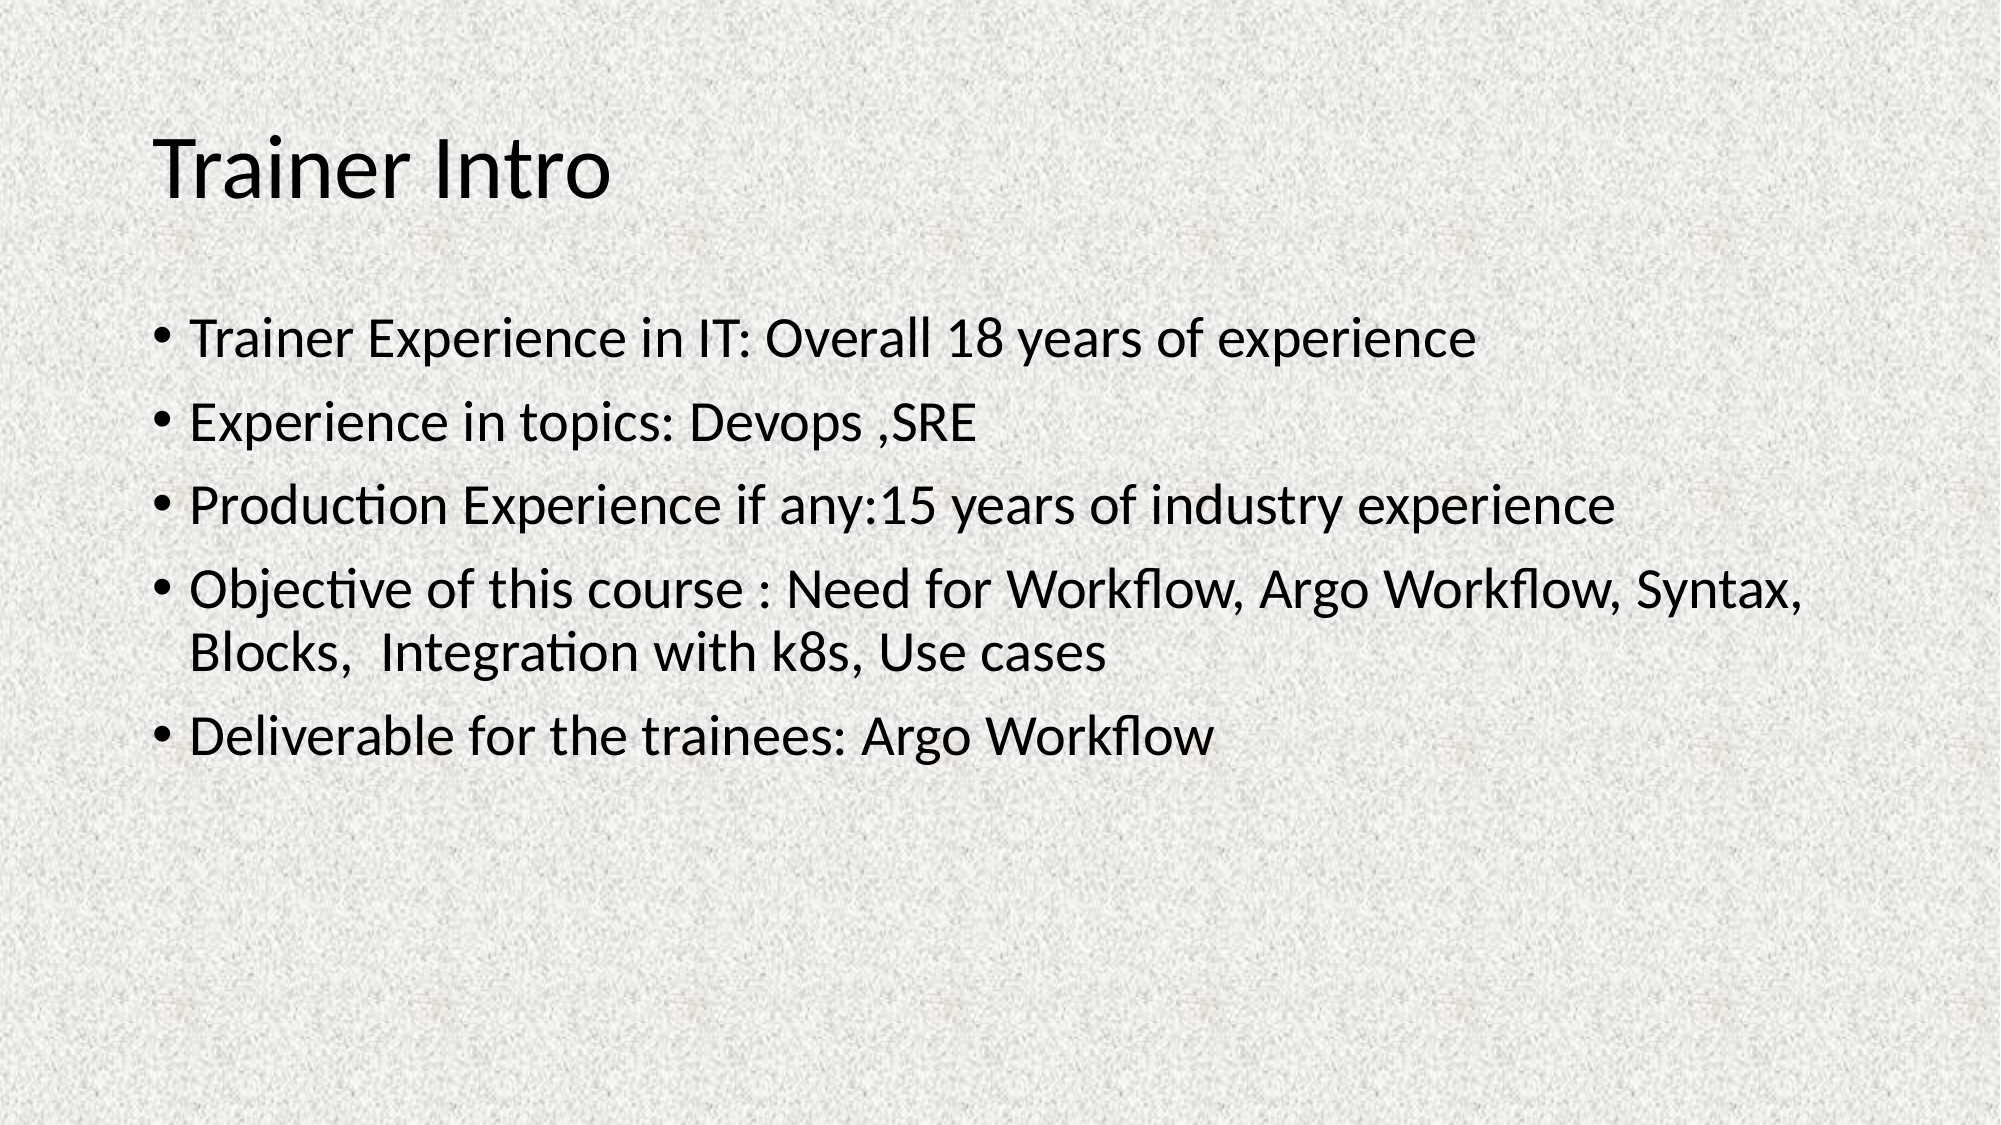

# Trainer Intro
Trainer Experience in IT: Overall 18 years of experience
Experience in topics: Devops ,SRE
Production Experience if any:15 years of industry experience
Objective of this course : Need for Workflow, Argo Workflow, Syntax, Blocks,  Integration with k8s, Use cases
Deliverable for the trainees: Argo Workflow